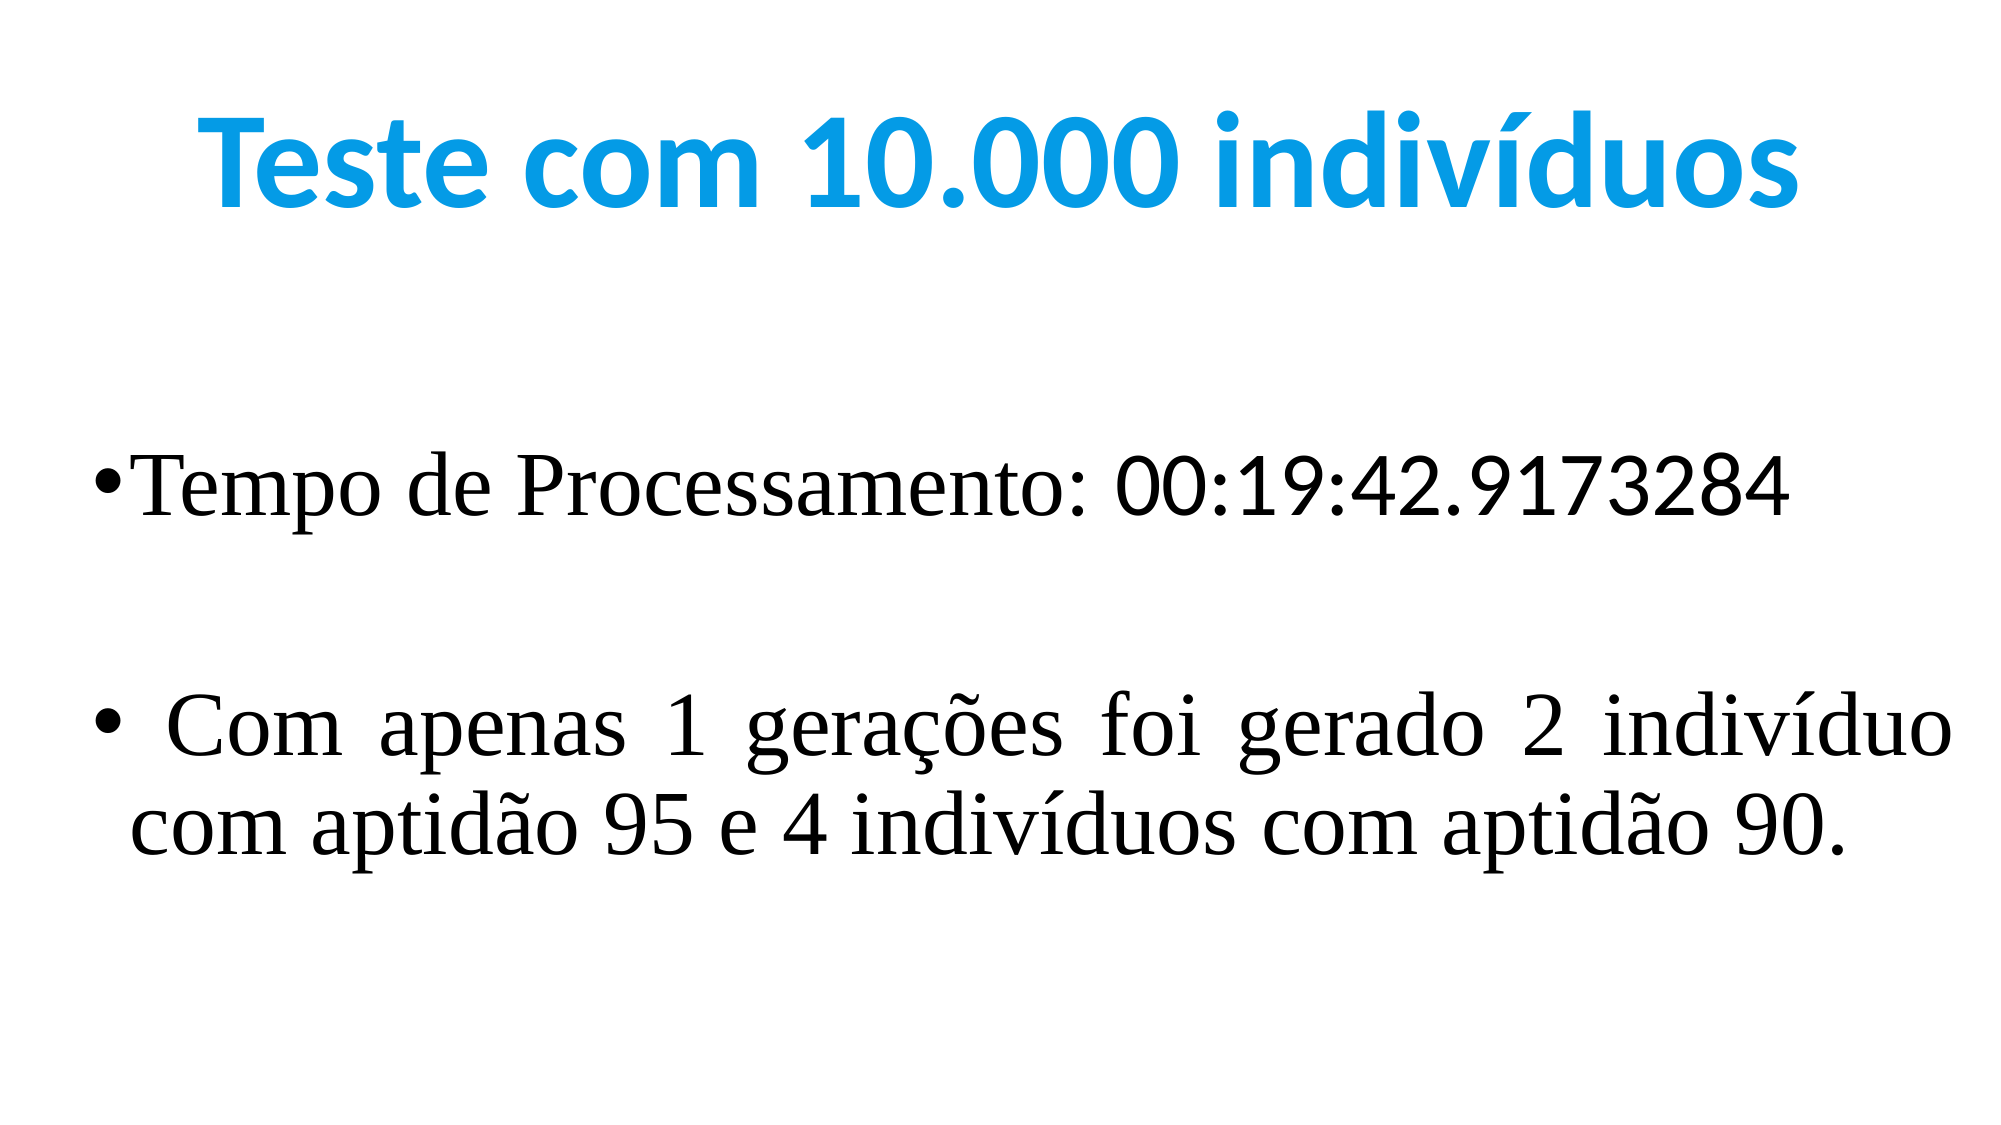

Teste com 10.000 indivíduos

Tempo de Processamento: 00:19:42.9173284

 Com apenas 1 gerações foi gerado 2 indivíduo com aptidão 95 e 4 indivíduos com aptidão 90.